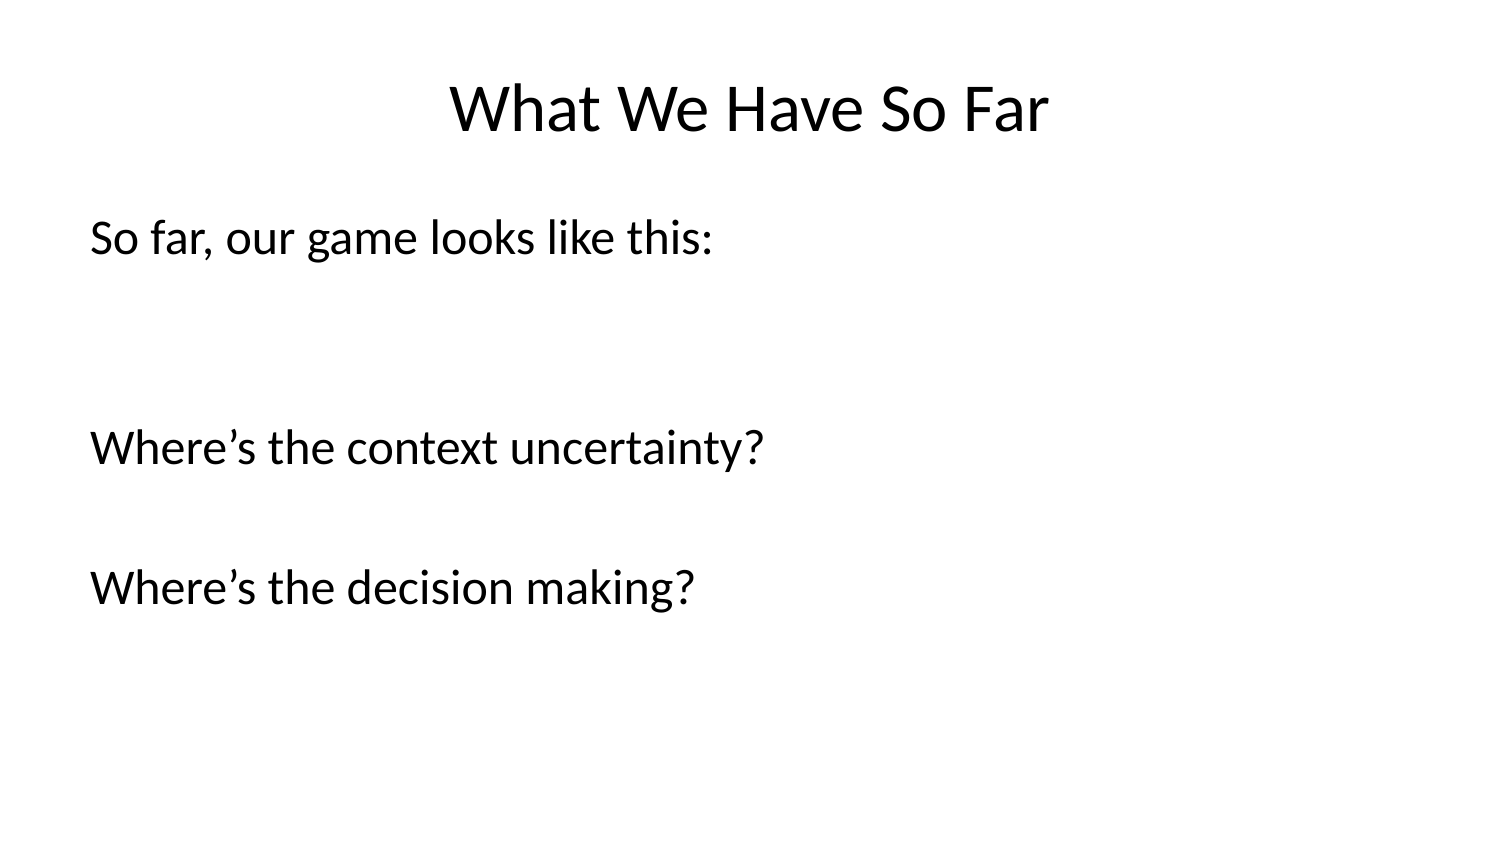

# What We Have So Far
So far, our game looks like this:

Where’s the context uncertainty?

Where’s the decision making?